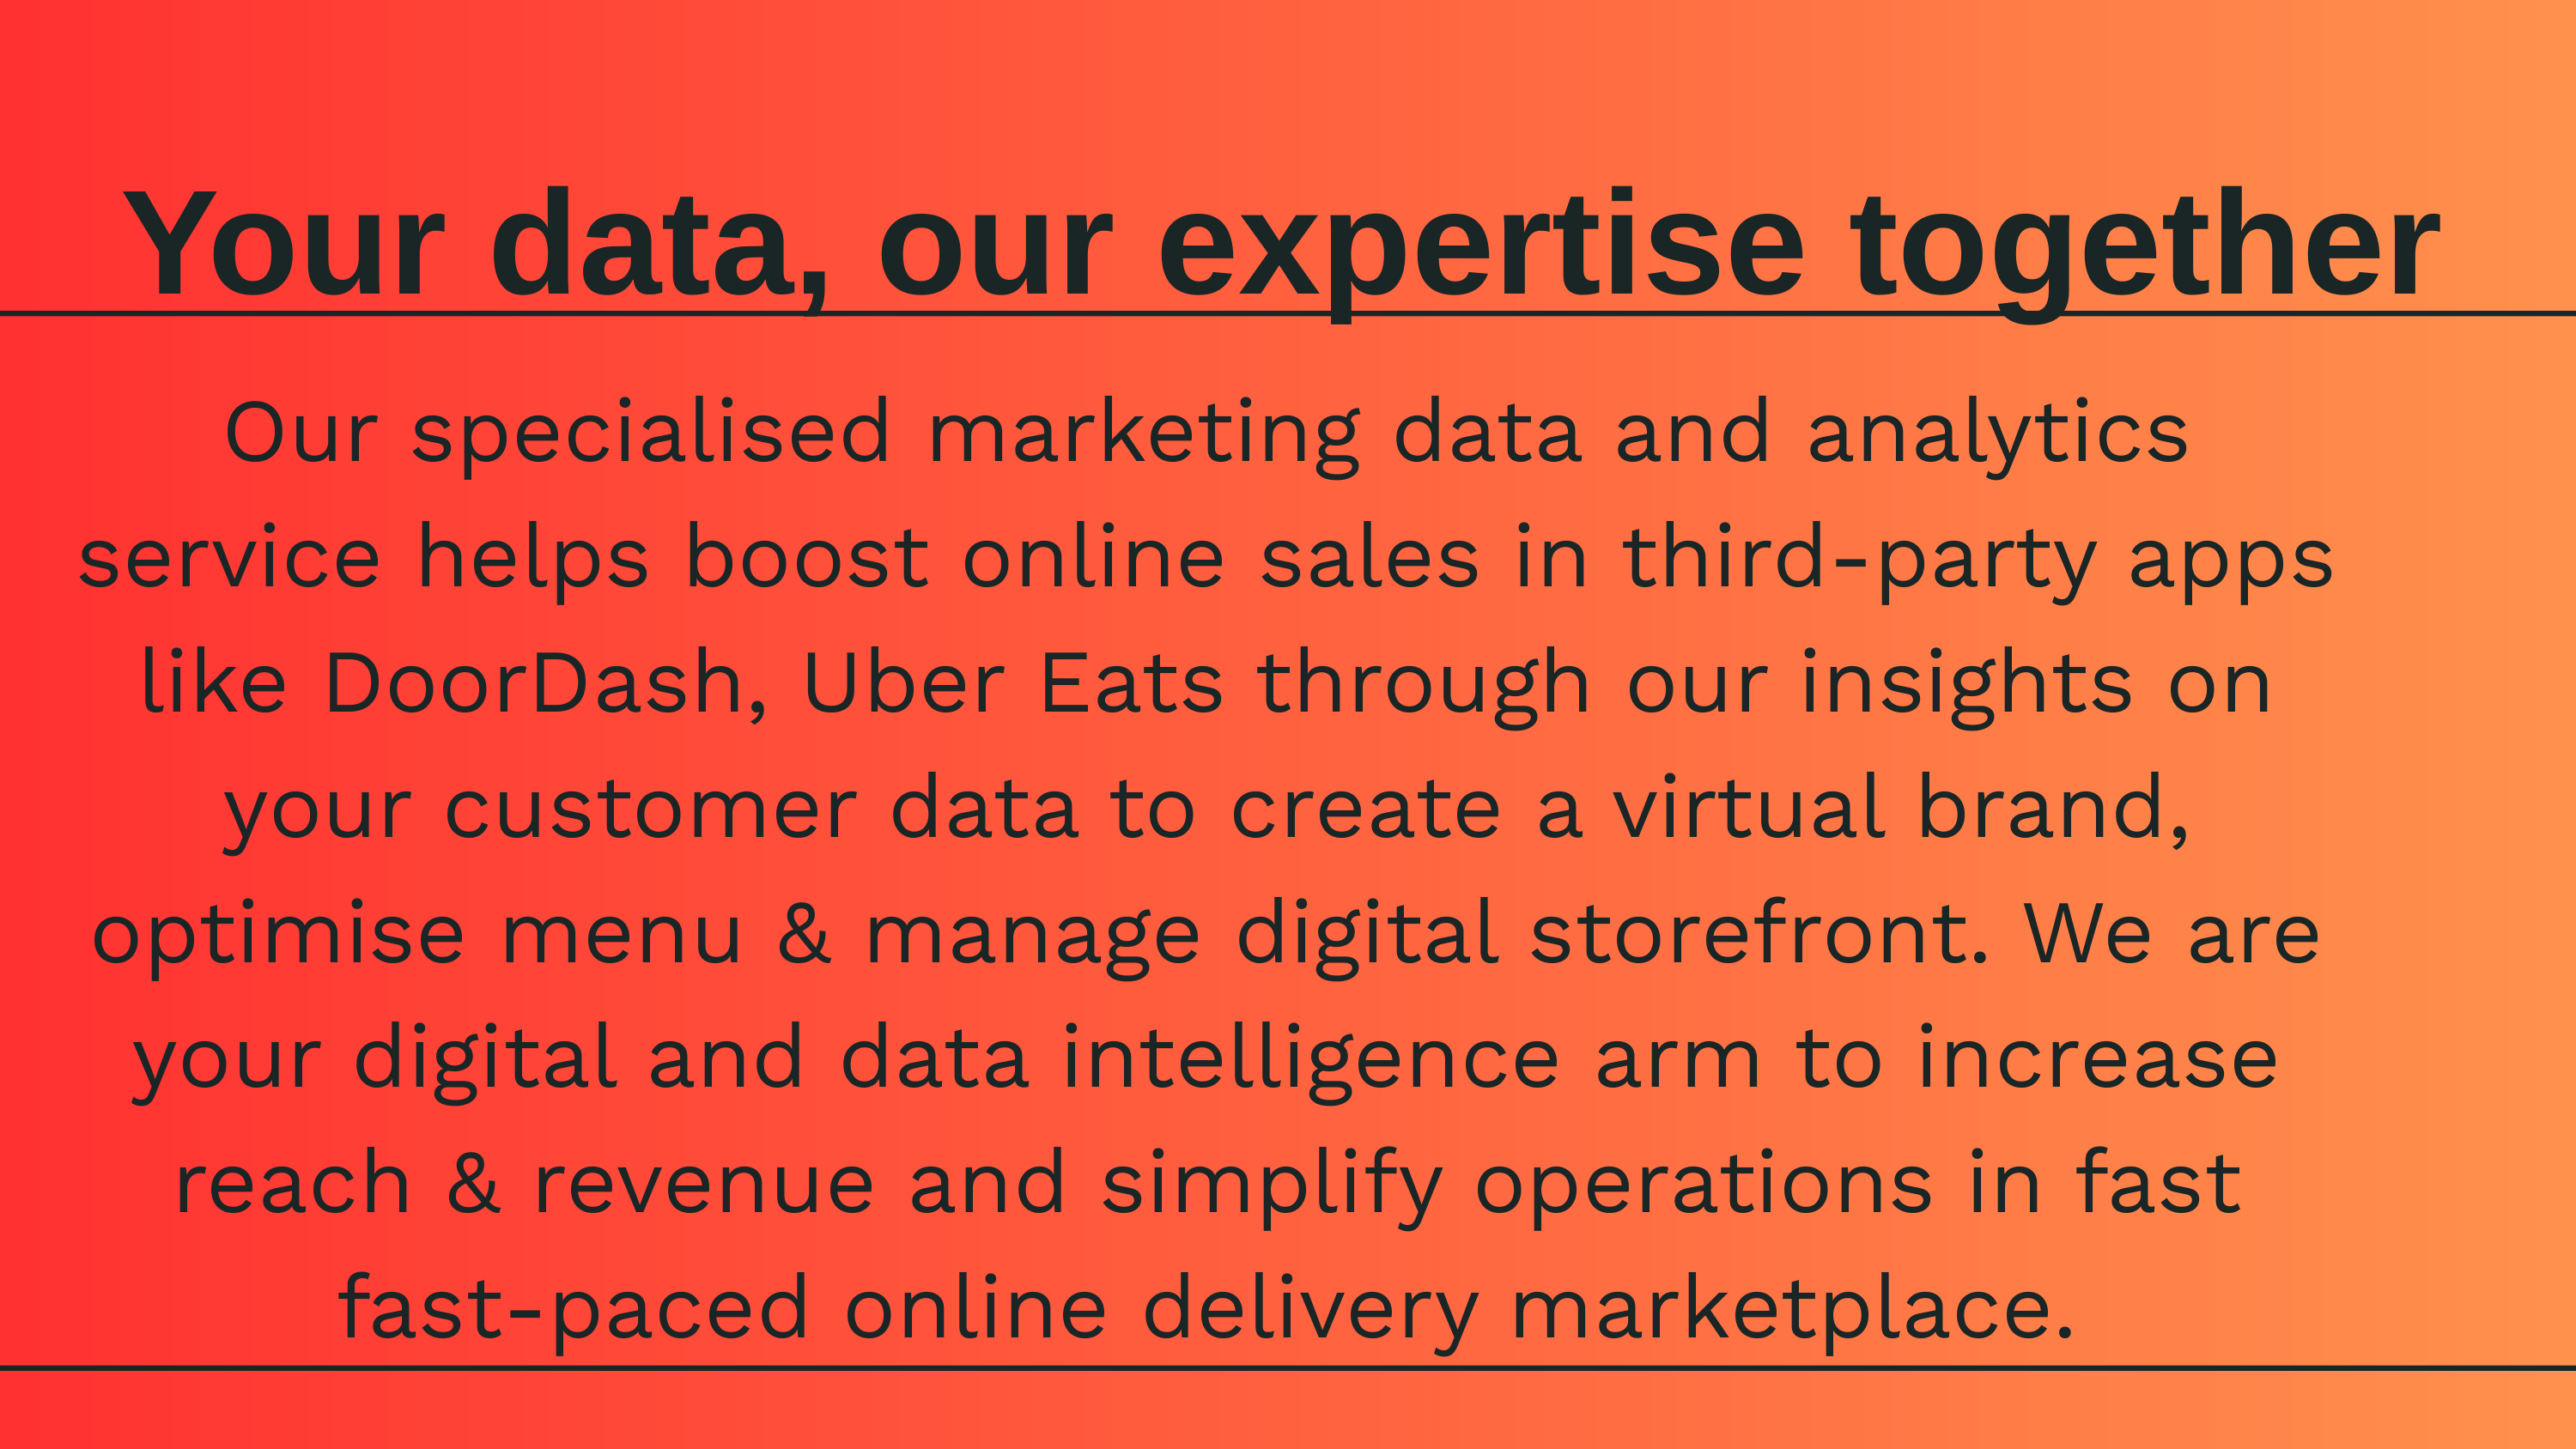

Your data, our expertise together

Our specialised marketing data and analytics service helps boost online sales in third-party apps like DoorDash, Uber Eats through our insights on your customer data to create a virtual brand, optimise menu & manage digital storefront. We are your digital and data intelligence arm to increase reach & revenue and simplify operations in fast fast-paced online delivery marketplace.